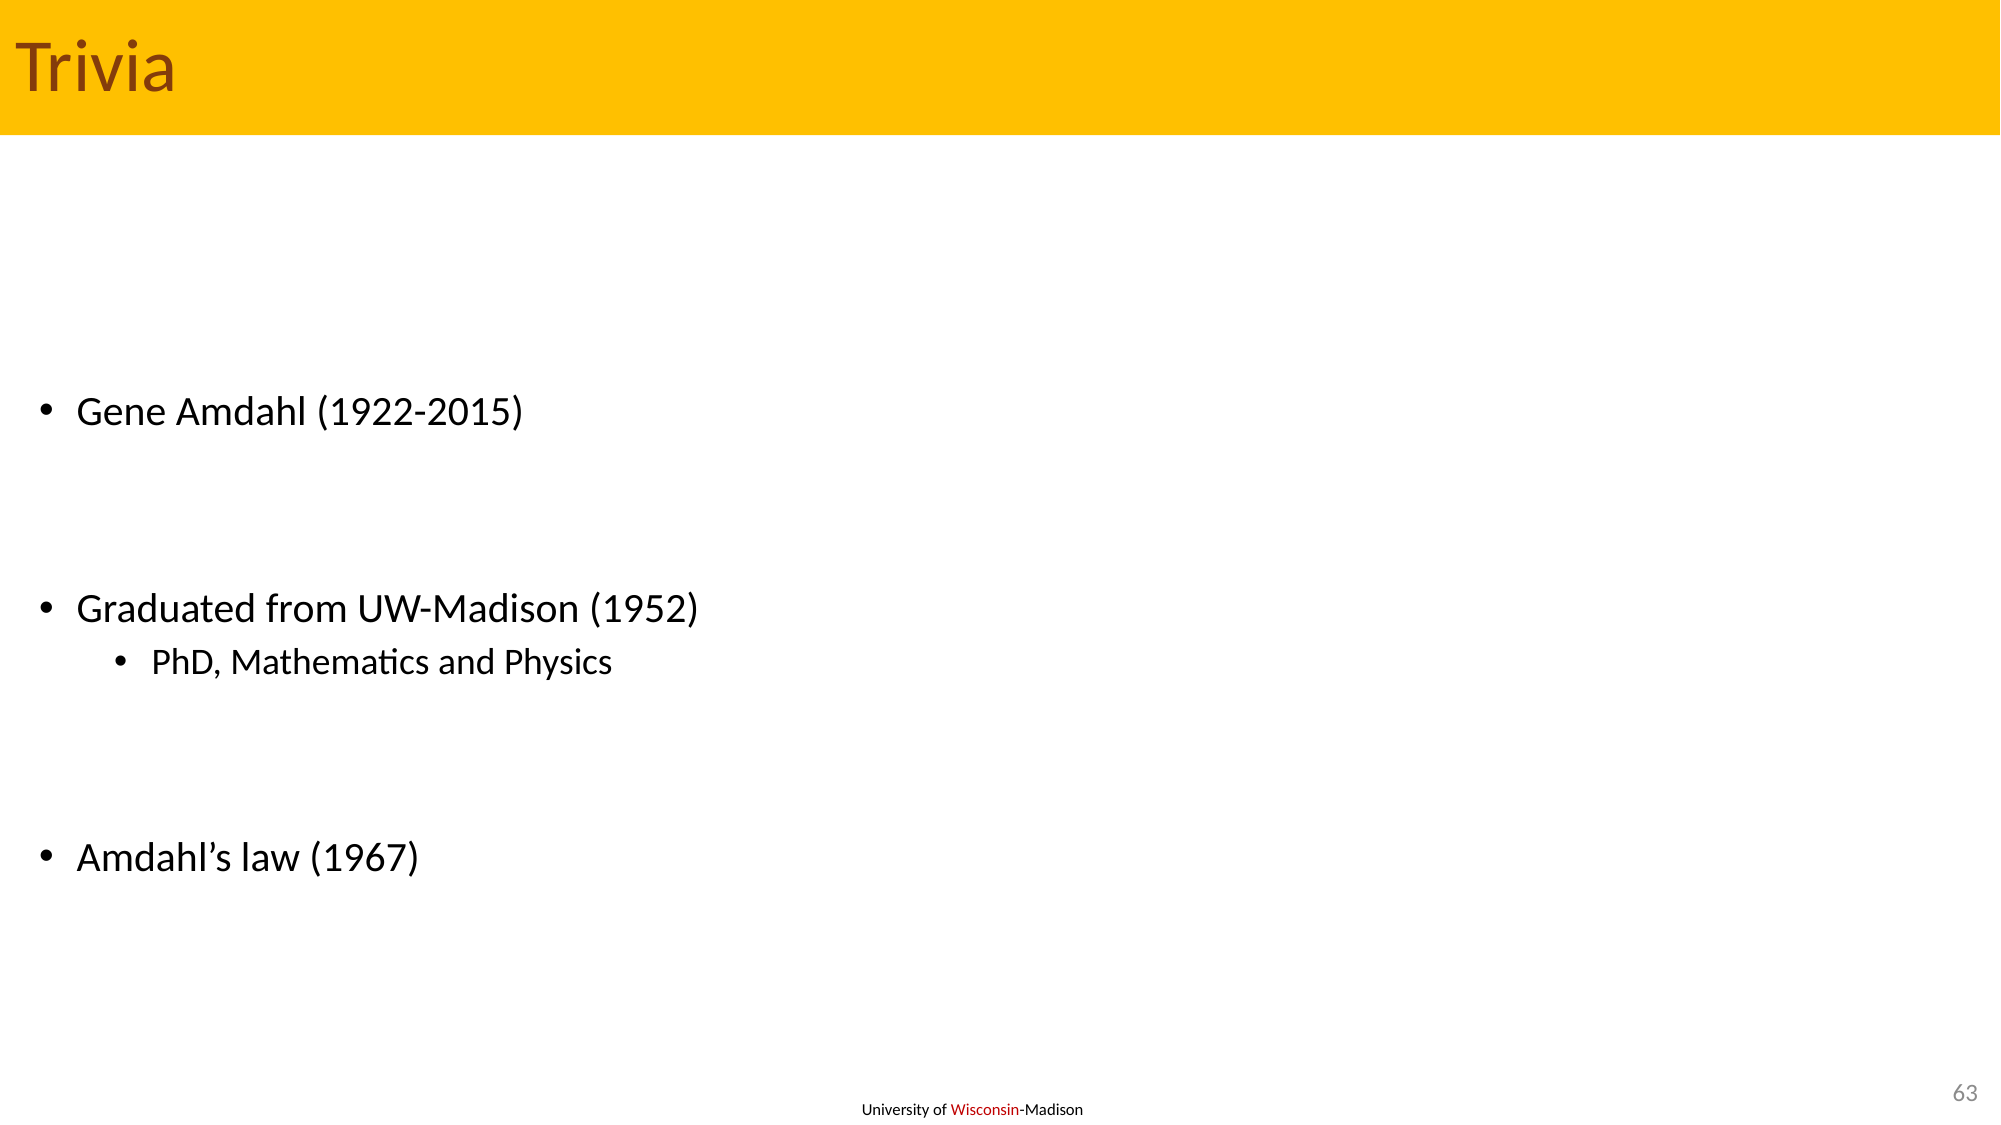

# Trivia

Gene Amdahl (1922-2015)

Graduated from UW-Madison (1952)
PhD, Mathematics and Physics

Amdahl’s law (1967)

63